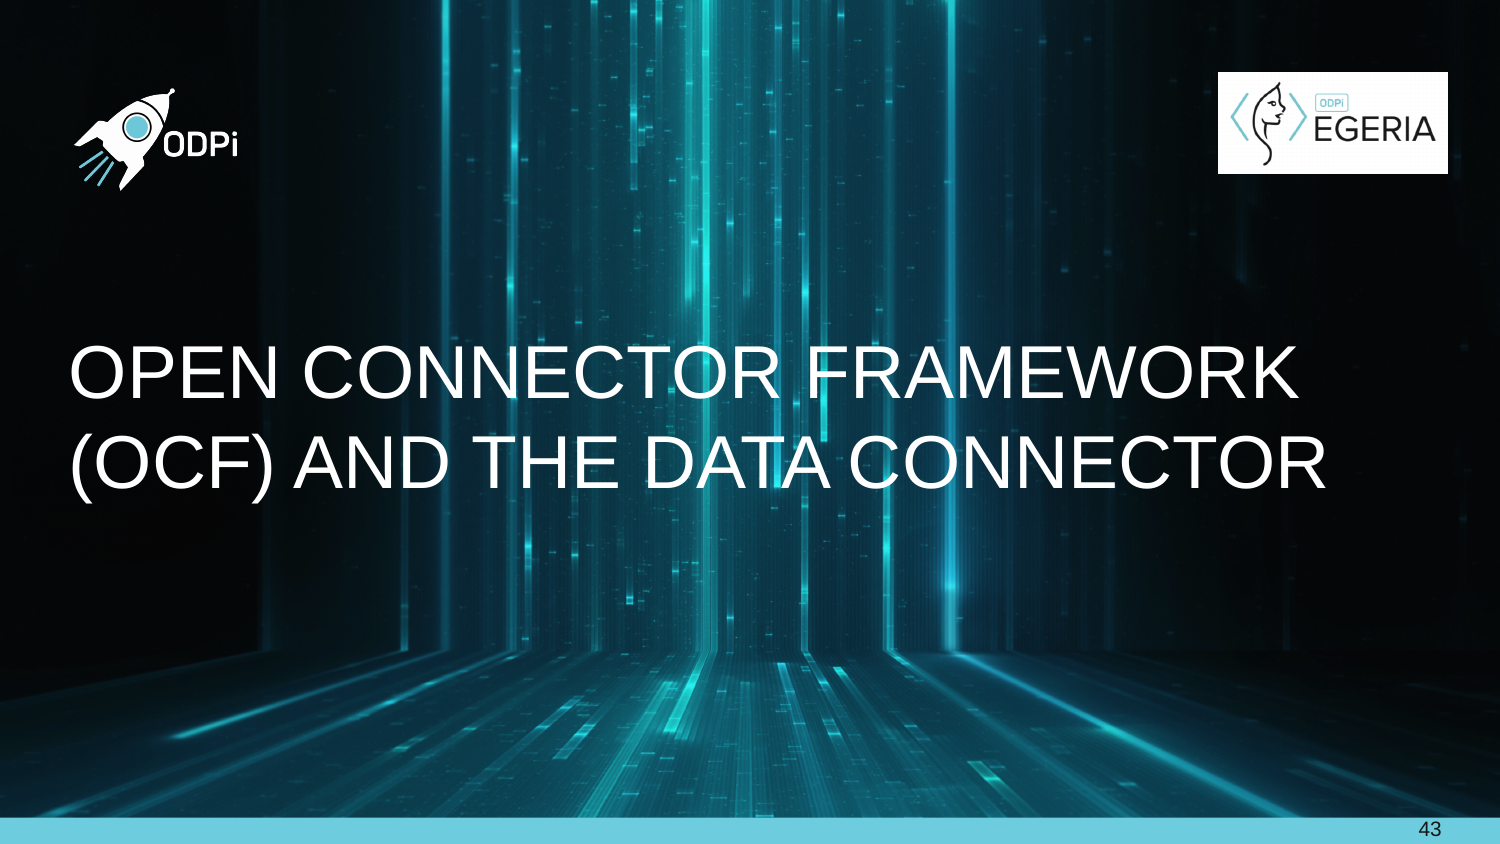

# Open Connector Framework (OCF) and the Data Connector
43